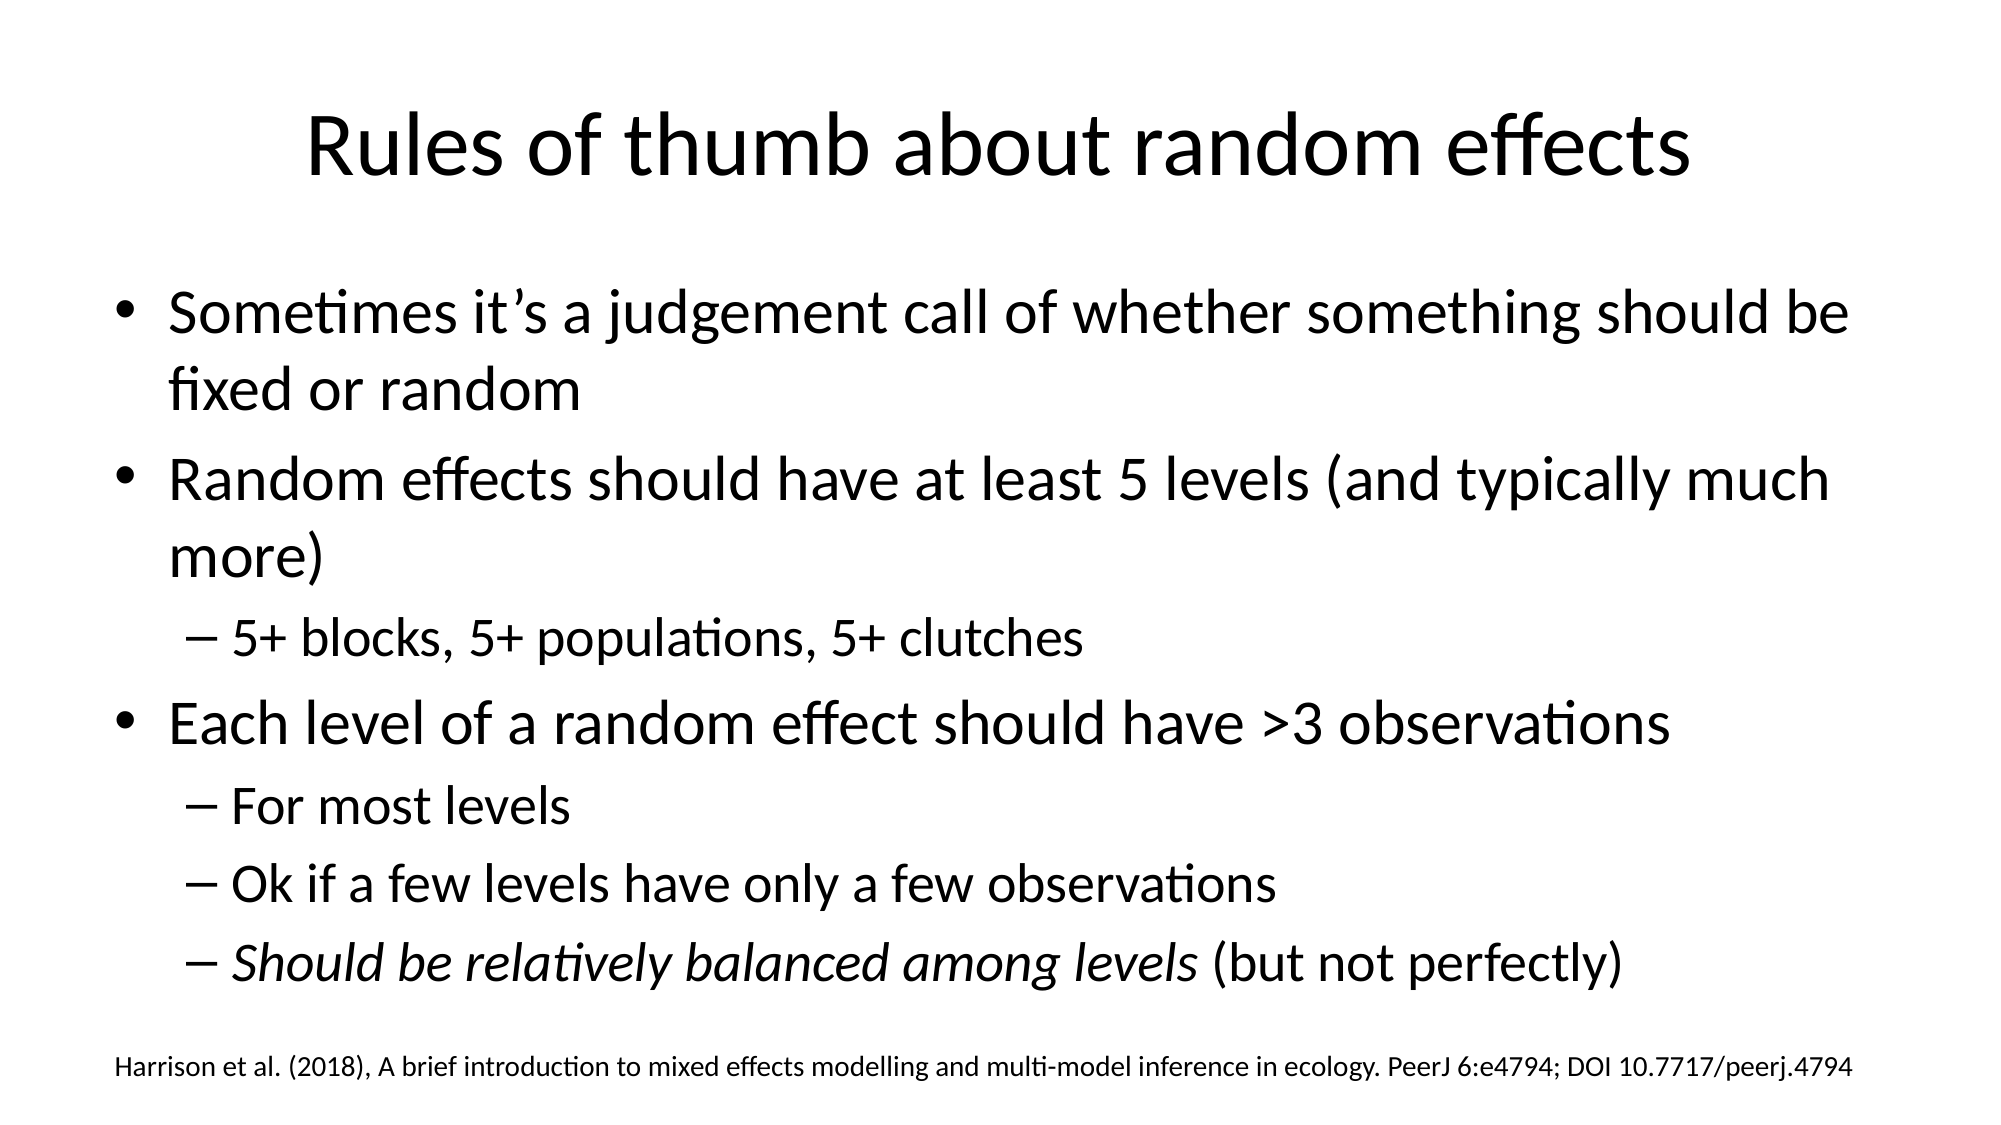

# Rules of thumb about random effects
Sometimes it’s a judgement call of whether something should be fixed or random
Random effects should have at least 5 levels (and typically much more)
5+ blocks, 5+ populations, 5+ clutches
Each level of a random effect should have >3 observations
For most levels
Ok if a few levels have only a few observations
Should be relatively balanced among levels (but not perfectly)
Harrison et al. (2018), A brief introduction to mixed effects modelling and multi-model inference in ecology. PeerJ 6:e4794; DOI 10.7717/peerj.4794